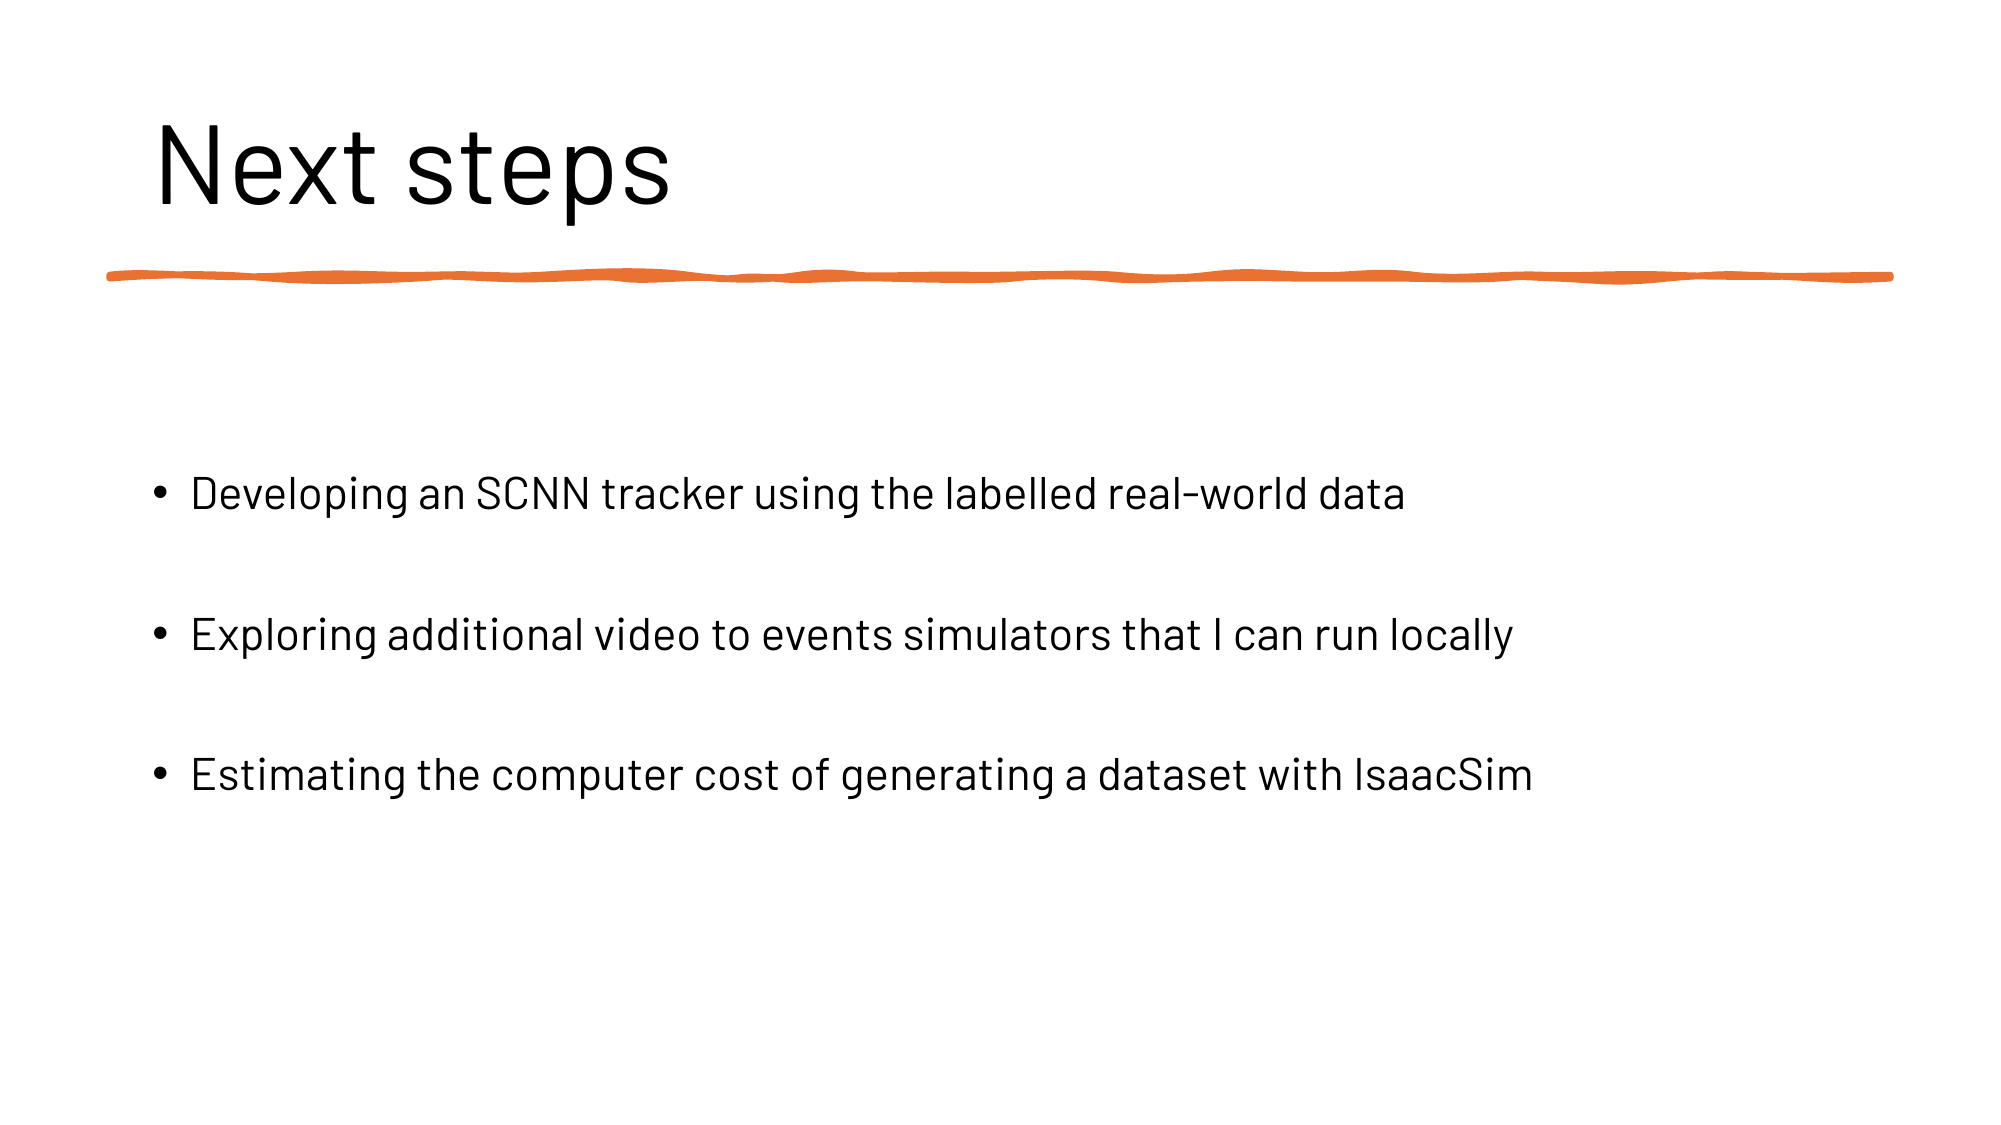

# Next steps

Developing an SCNN tracker using the labelled real-world data

Exploring additional video to events simulators that I can run locally

Estimating the computer cost of generating a dataset with IsaacSim